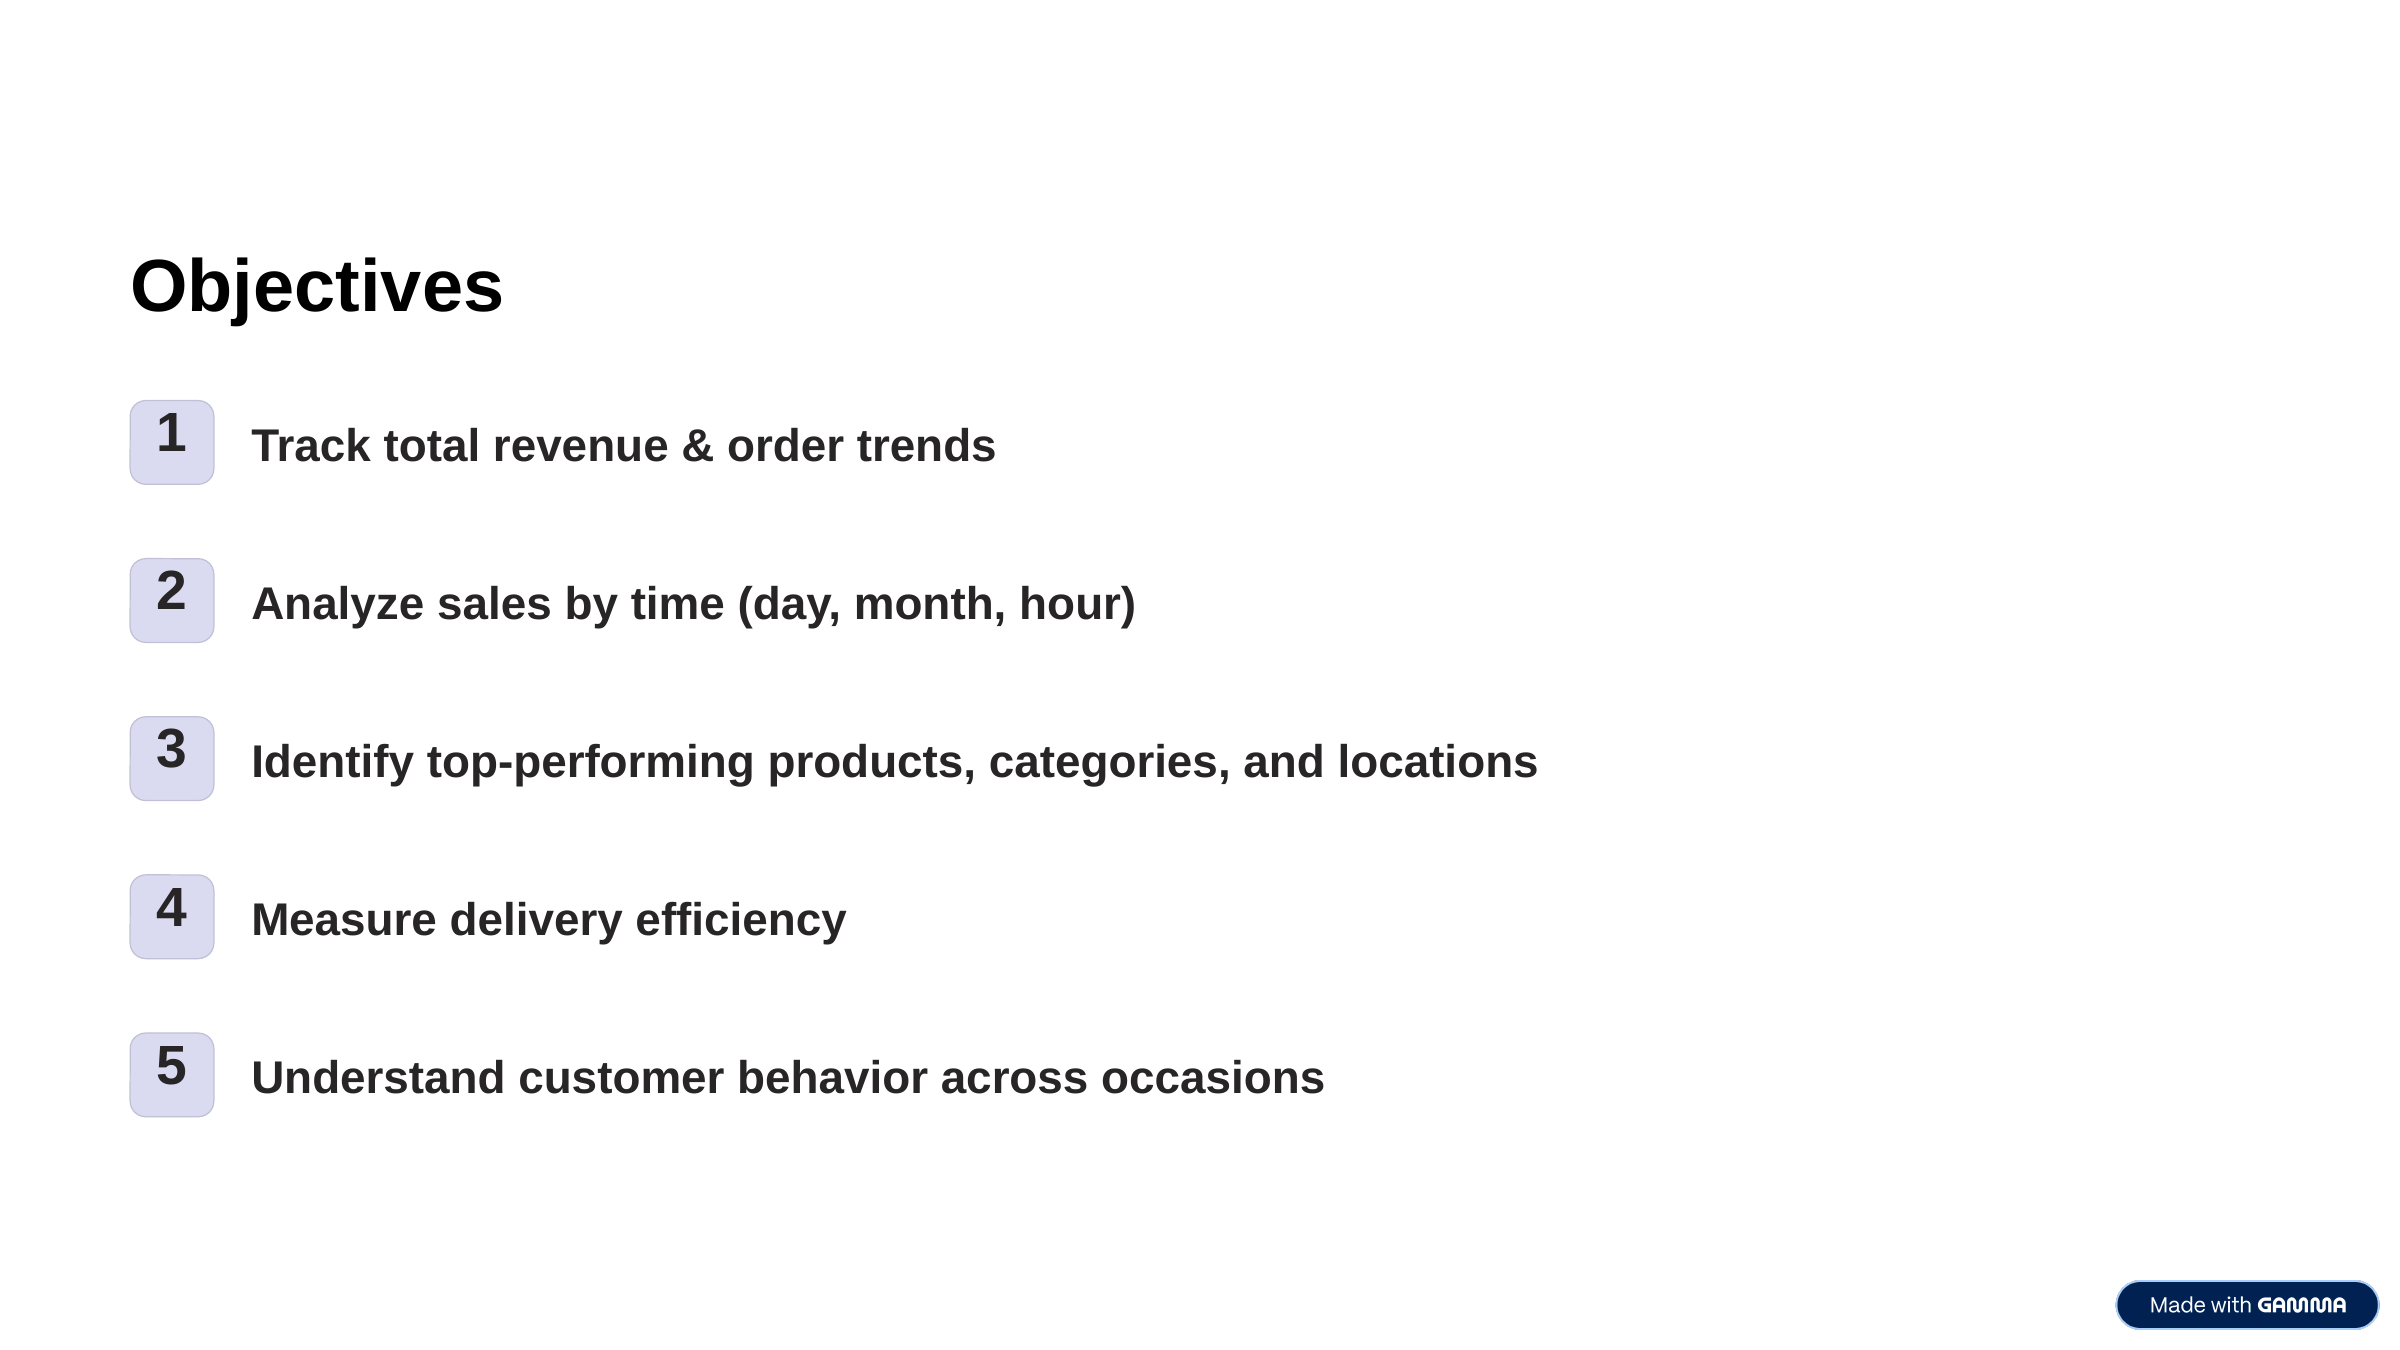

Objectives

1
Track total revenue & order trends

2
Analyze sales by time (day, month, hour)

3
Identify top-performing products, categories, and locations

4
Measure delivery efficiency

5
Understand customer behavior across occasions